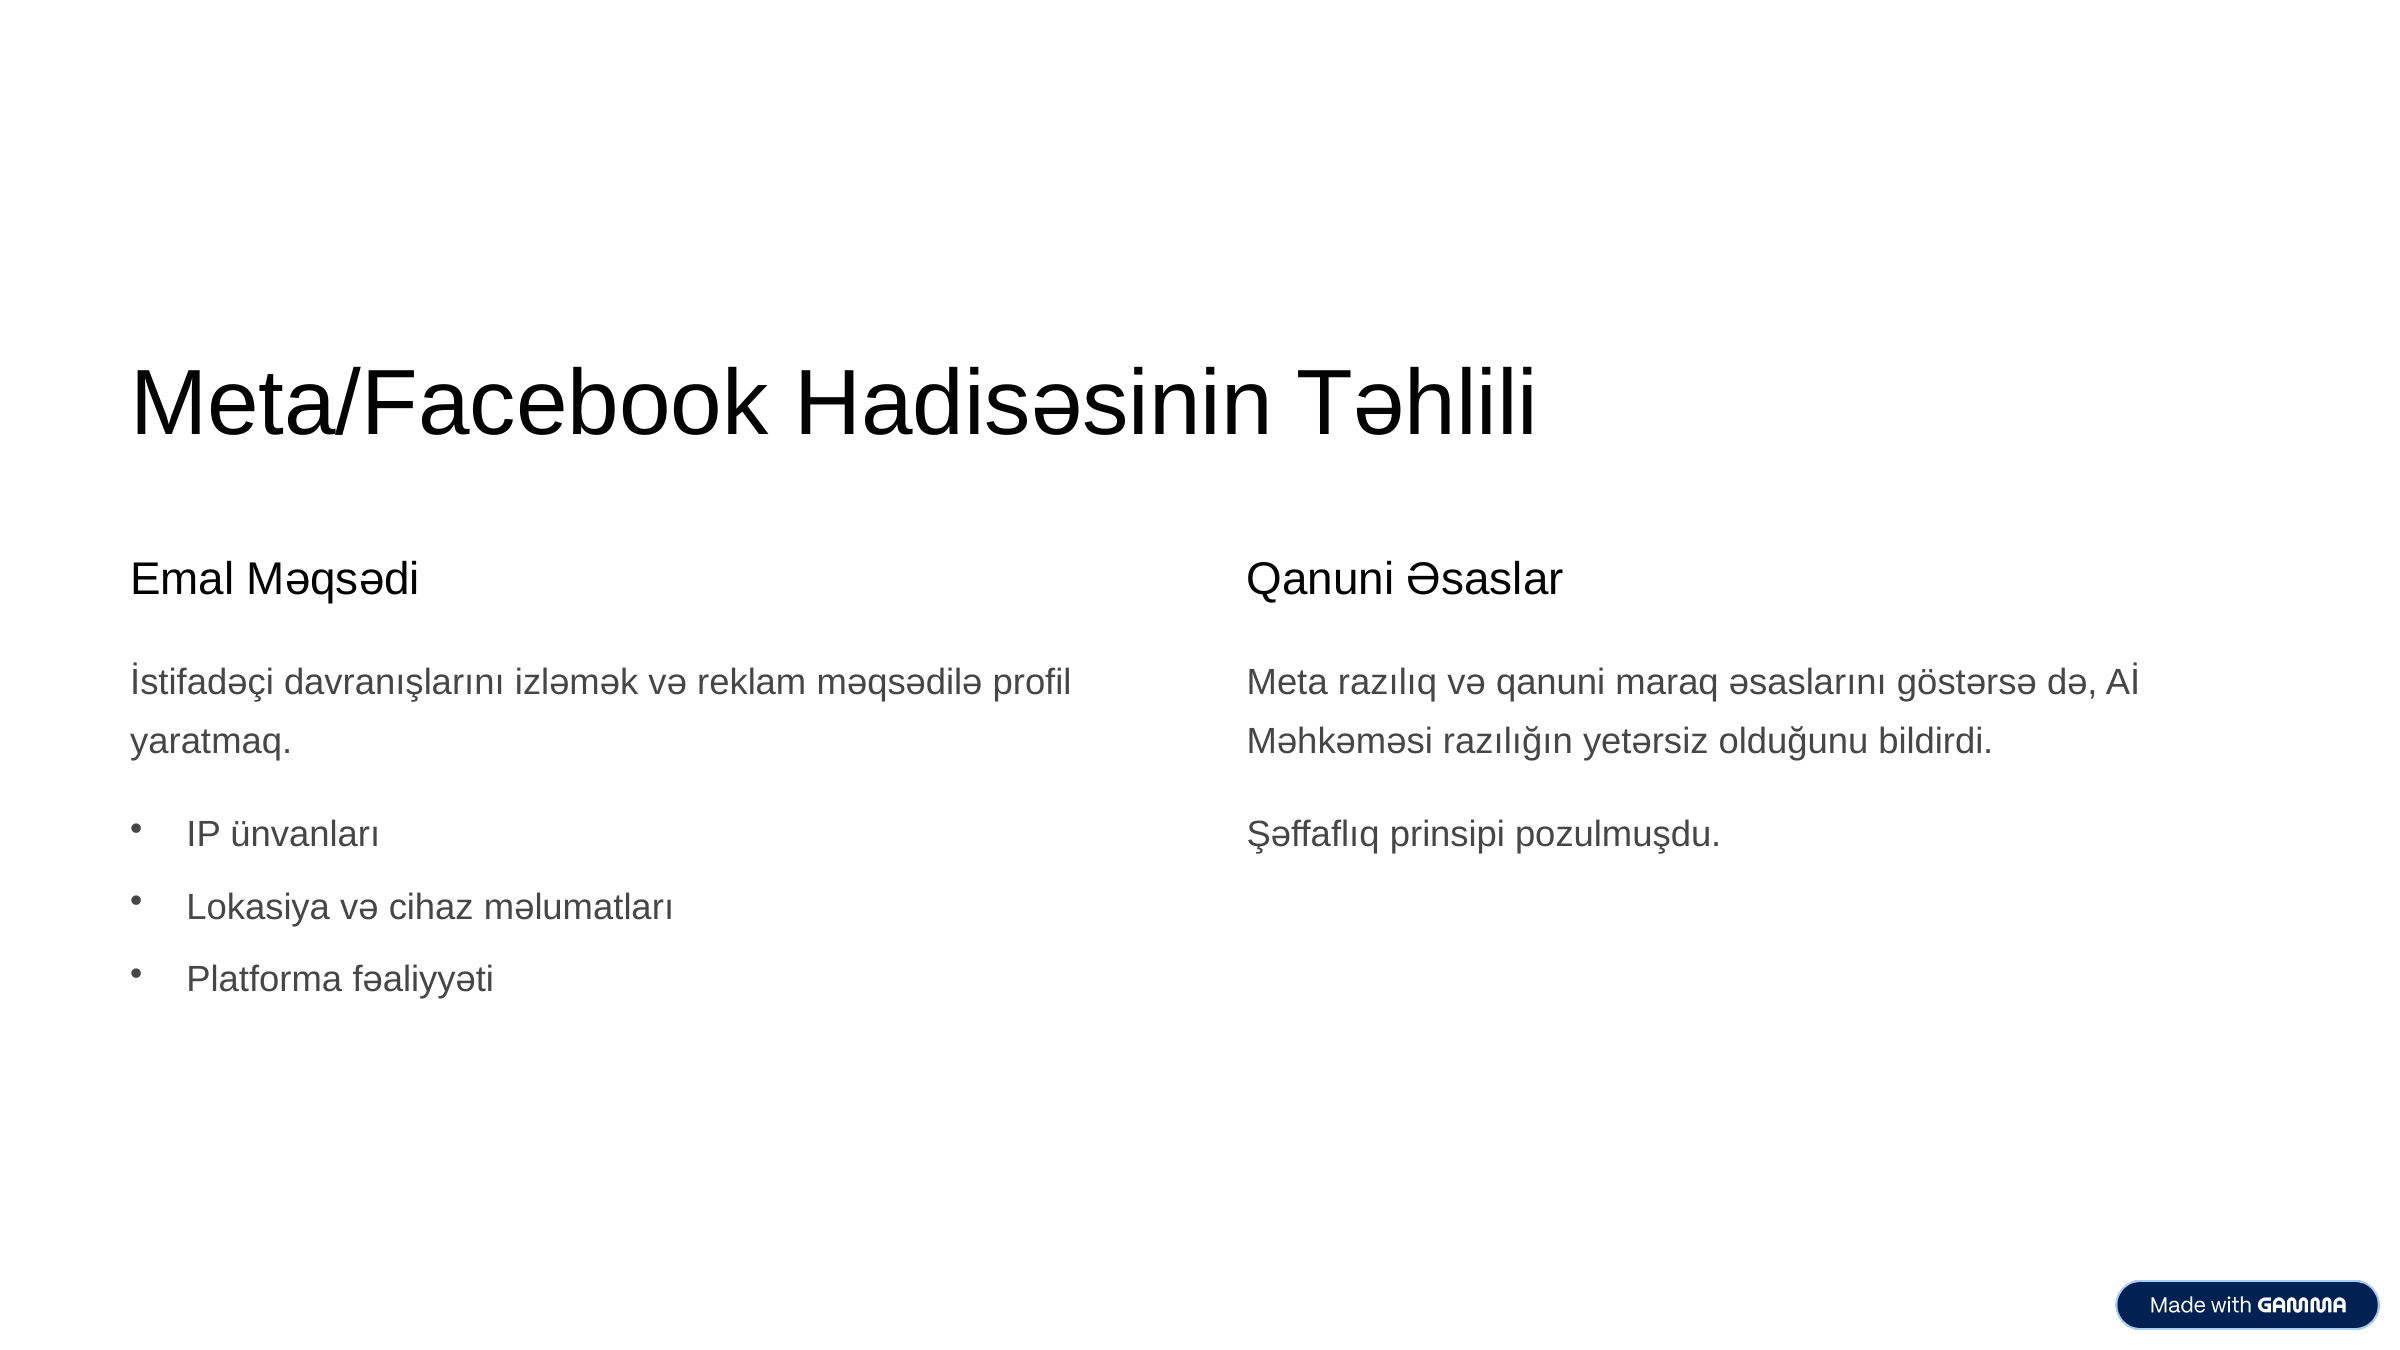

Meta/Facebook Hadisəsinin Təhlili
Emal Məqsədi
Qanuni Əsaslar
İstifadəçi davranışlarını izləmək və reklam məqsədilə profil yaratmaq.
Meta razılıq və qanuni maraq əsaslarını göstərsə də, Aİ Məhkəməsi razılığın yetərsiz olduğunu bildirdi.
IP ünvanları
Şəffaflıq prinsipi pozulmuşdu.
Lokasiya və cihaz məlumatları
Platforma fəaliyyəti